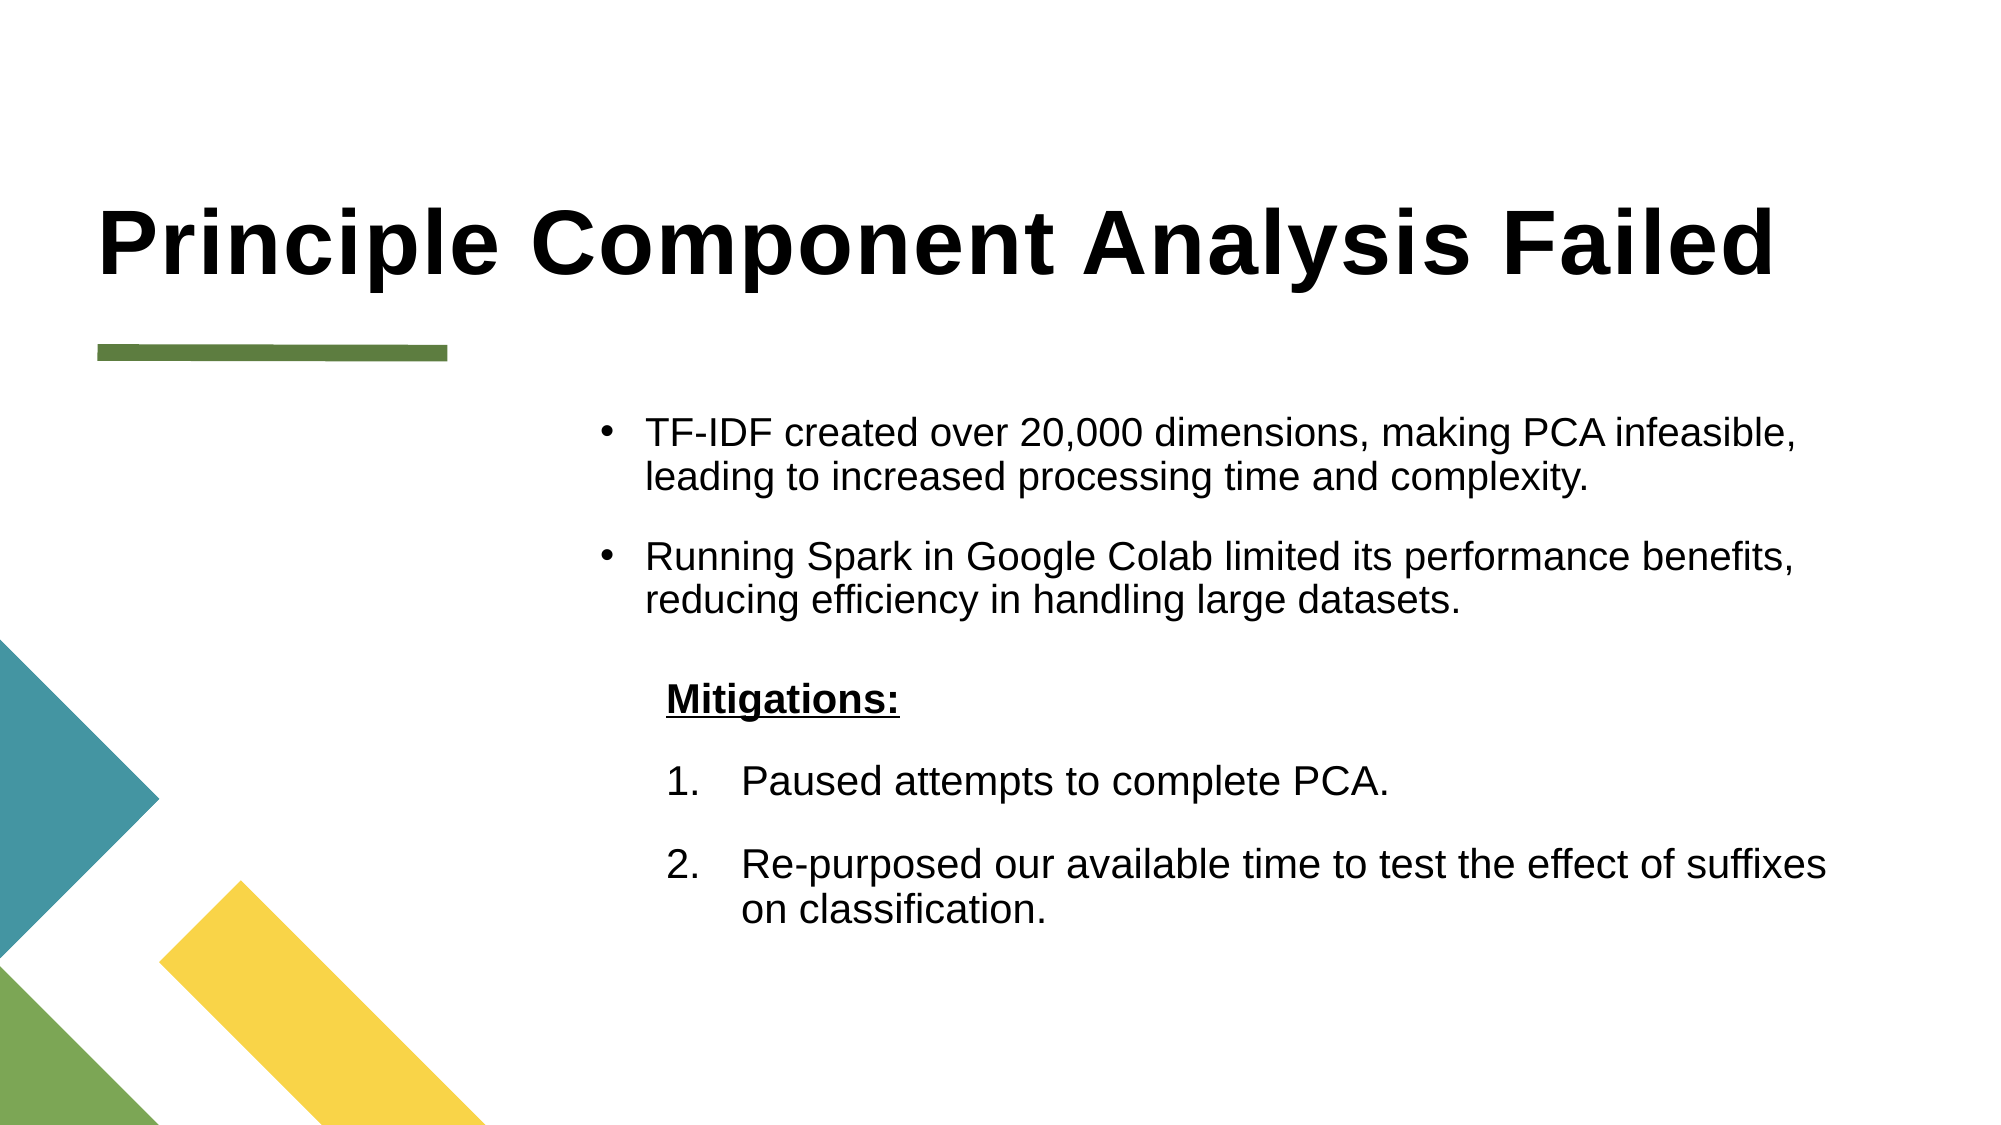

# Principle Component Analysis Failed
TF-IDF created over 20,000 dimensions, making PCA infeasible, leading to increased processing time and complexity.
Running Spark in Google Colab limited its performance benefits, reducing efficiency in handling large datasets.

Mitigations:
Paused attempts to complete PCA.
Re-purposed our available time to test the effect of suffixes on classification.